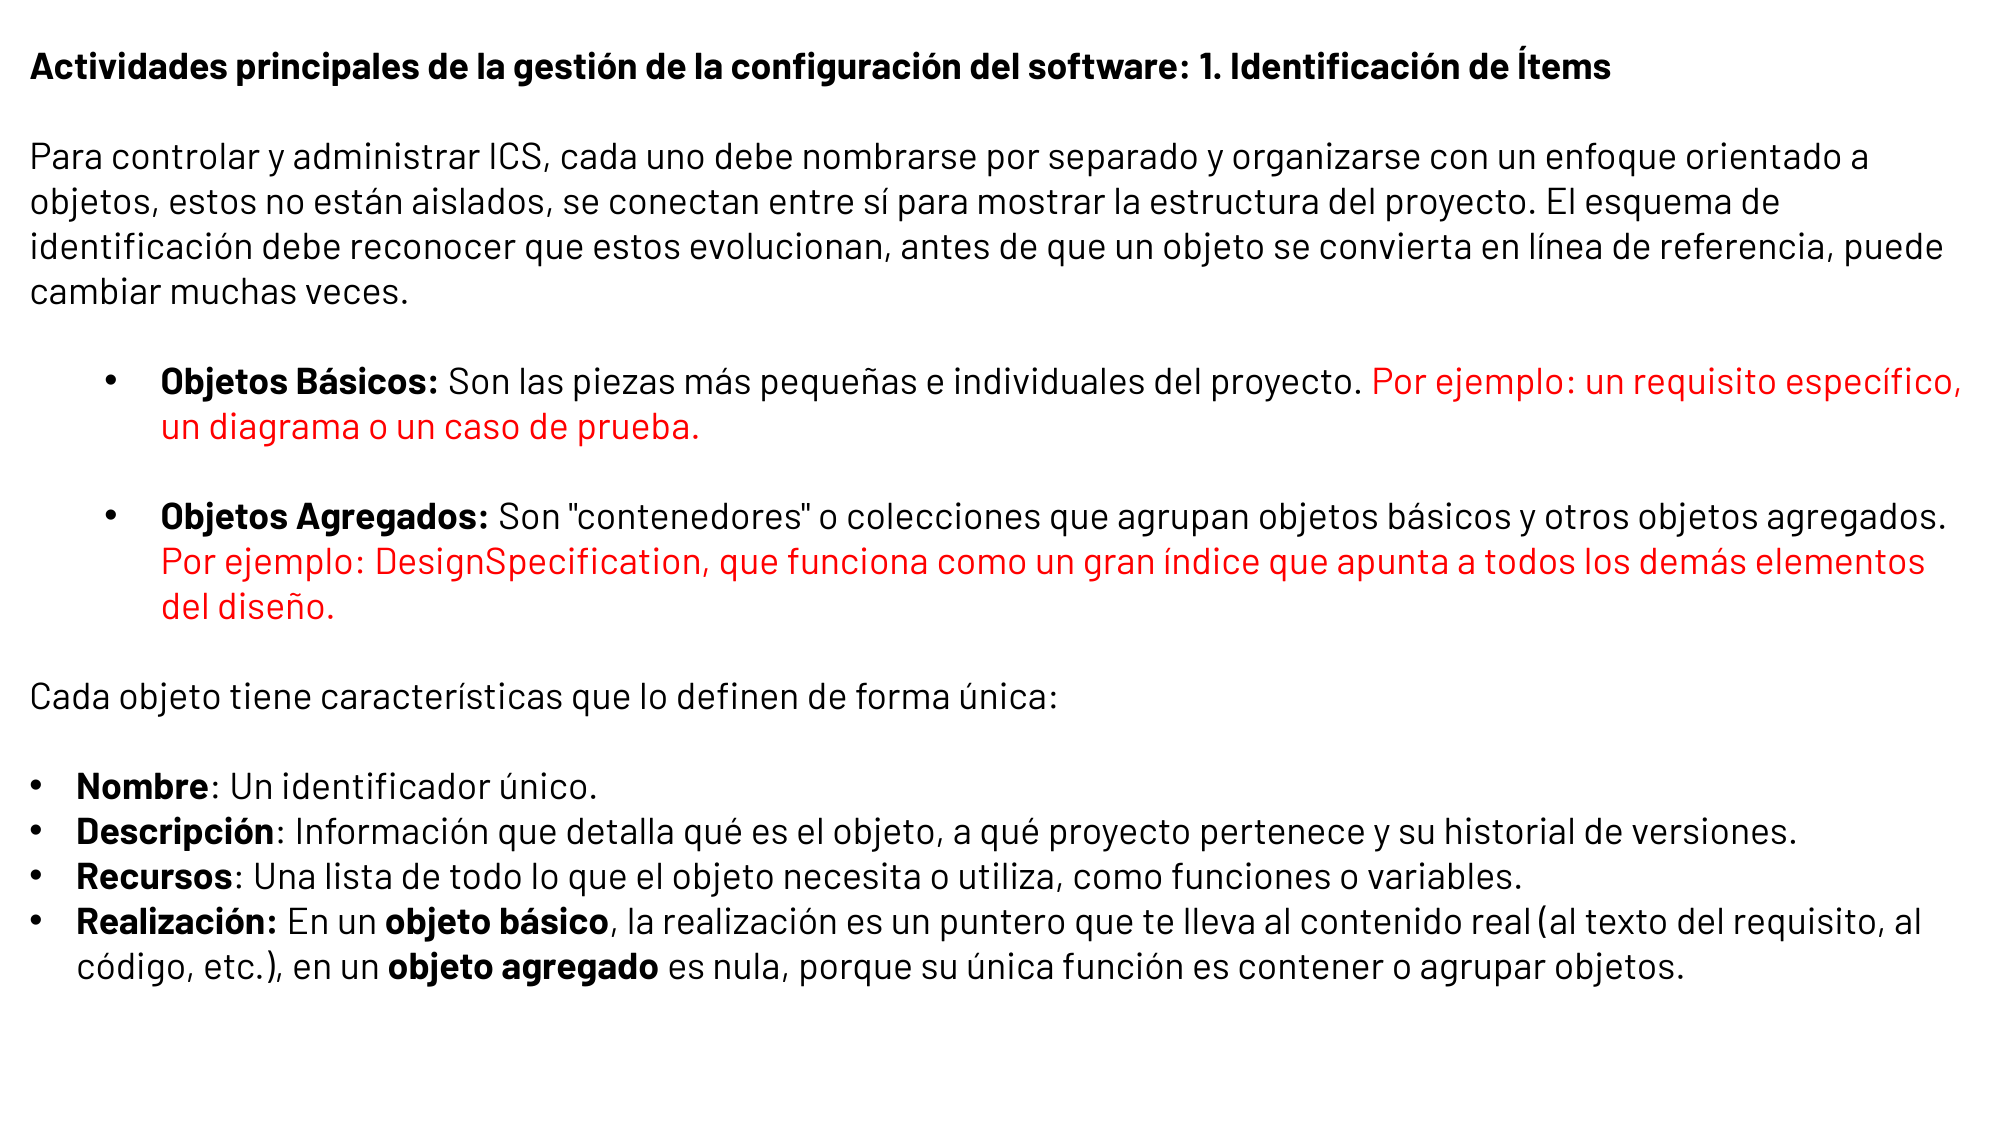

Actividades principales de la gestión de la configuración del software: 1. Identificación de Ítems

Para controlar y administrar ICS, cada uno debe nombrarse por separado y organizarse con un enfoque orientado a objetos, estos no están aislados, se conectan entre sí para mostrar la estructura del proyecto. El esquema de identificación debe reconocer que estos evolucionan, antes de que un objeto se convierta en línea de referencia, puede cambiar muchas veces.

Objetos Básicos: Son las piezas más pequeñas e individuales del proyecto. Por ejemplo: un requisito específico, un diagrama o un caso de prueba.

Objetos Agregados: Son "contenedores" o colecciones que agrupan objetos básicos y otros objetos agregados. Por ejemplo: DesignSpecification, que funciona como un gran índice que apunta a todos los demás elementos del diseño.

Cada objeto tiene características que lo definen de forma única:

Nombre: Un identificador único.
Descripción: Información que detalla qué es el objeto, a qué proyecto pertenece y su historial de versiones.
Recursos: Una lista de todo lo que el objeto necesita o utiliza, como funciones o variables.
Realización: En un objeto básico, la realización es un puntero que te lleva al contenido real (al texto del requisito, al código, etc.), en un objeto agregado es nula, porque su única función es contener o agrupar objetos.